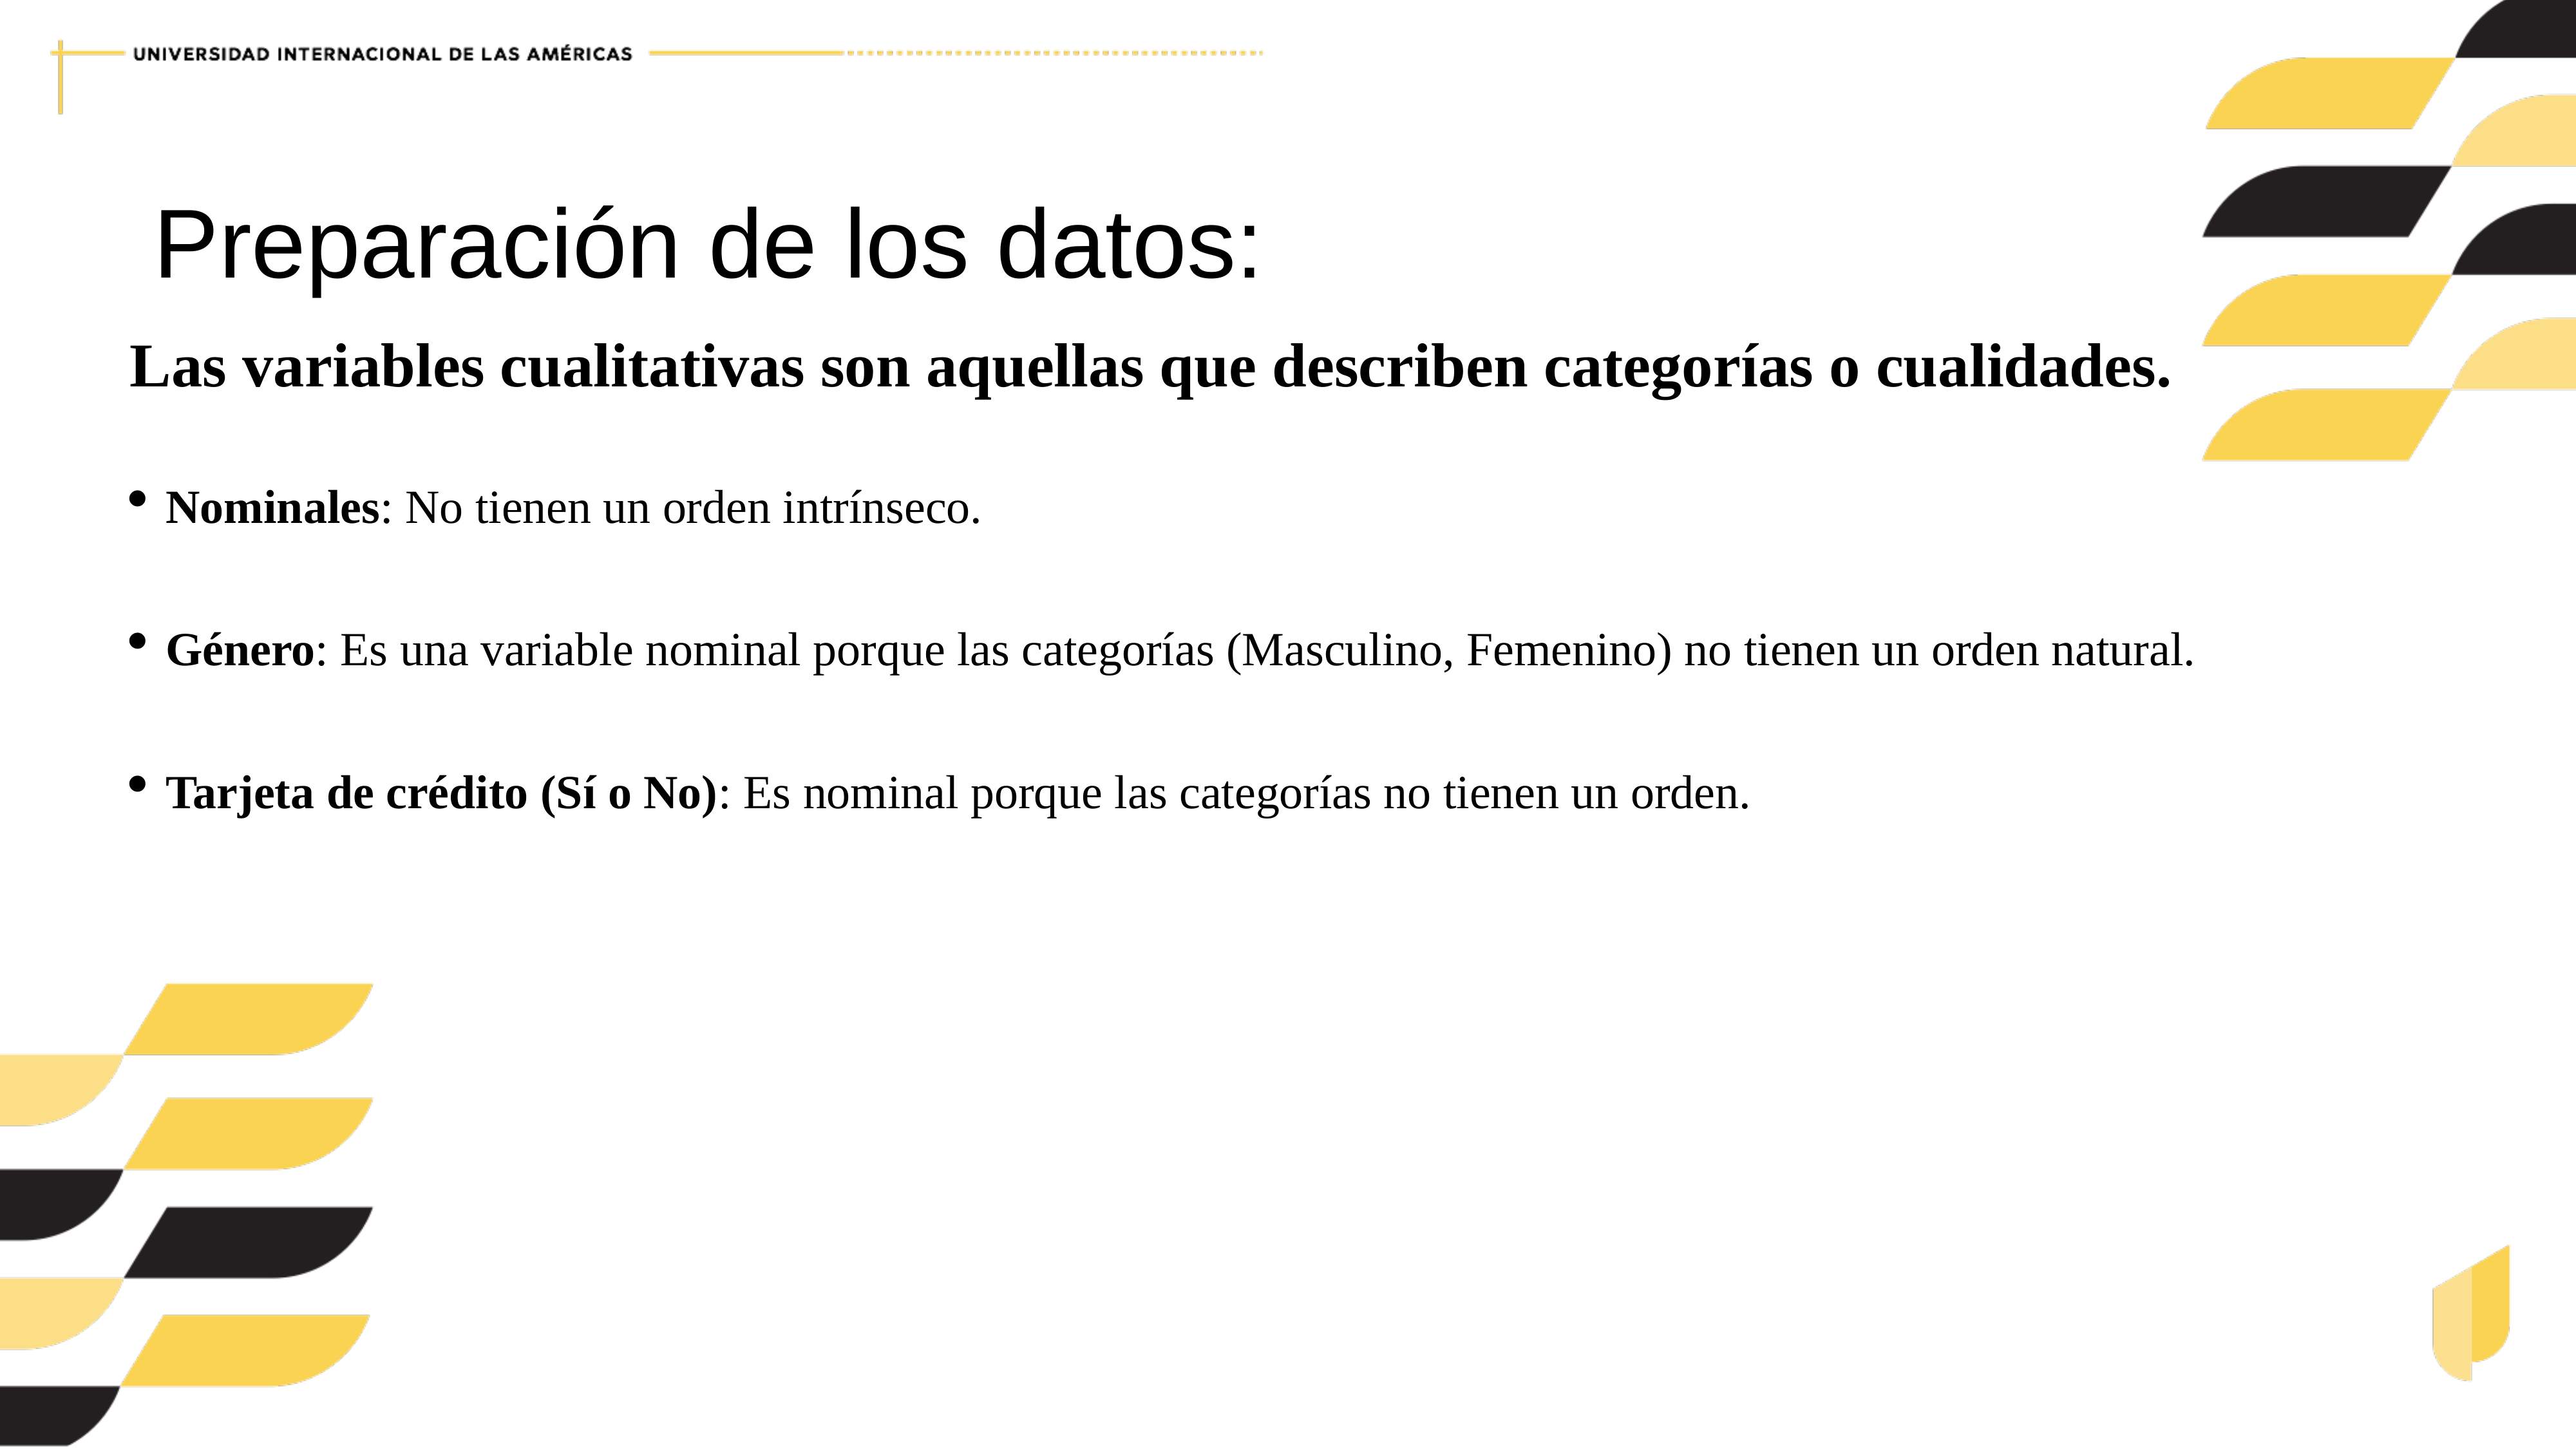

Preparación de los datos:

Las variables cualitativas son aquellas que describen categorías o cualidades.
Nominales: No tienen un orden intrínseco.
Género: Es una variable nominal porque las categorías (Masculino, Femenino) no tienen un orden natural.
Tarjeta de crédito (Sí o No): Es nominal porque las categorías no tienen un orden.